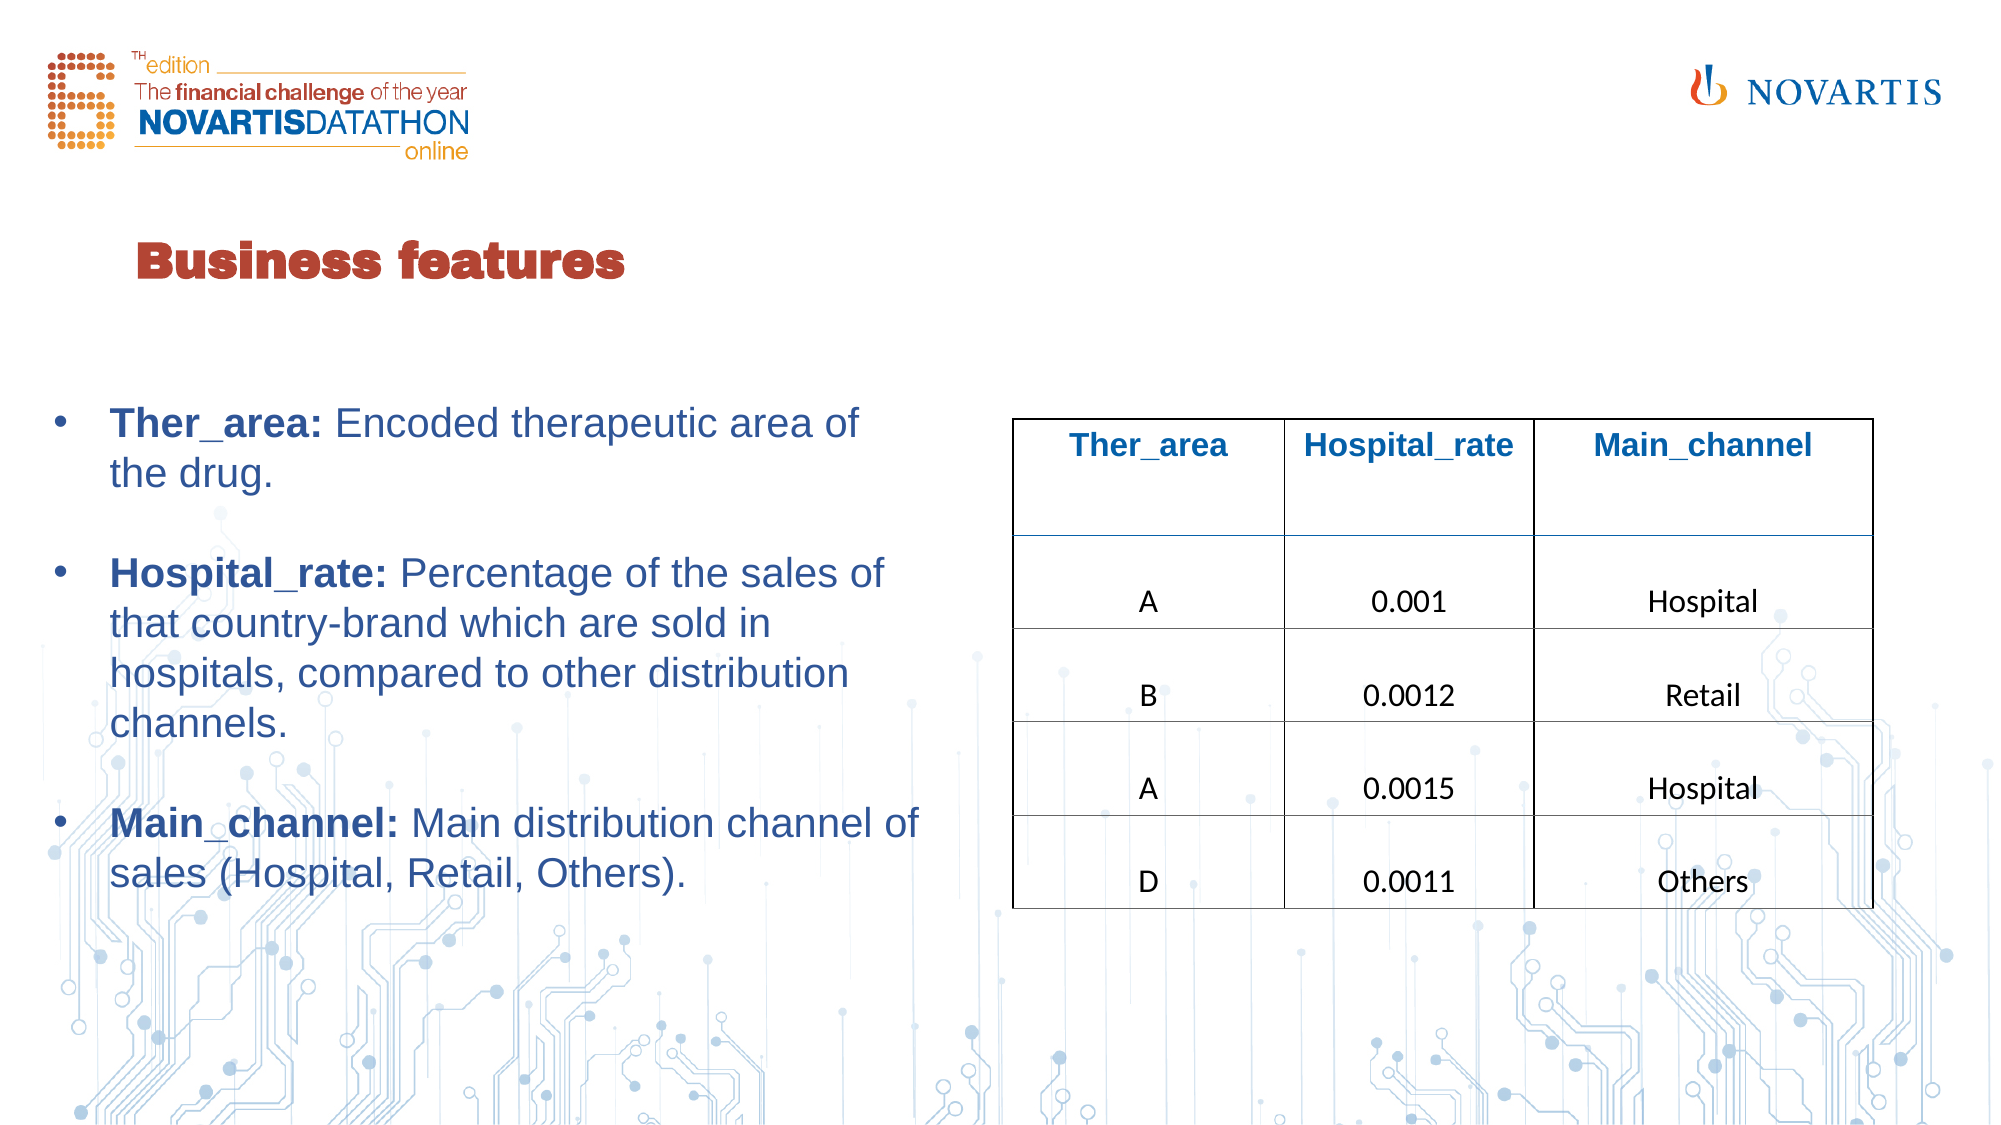

# Business features
Ther_area: Encoded therapeutic area of the drug.

Hospital_rate: Percentage of the sales of that country-brand which are sold in hospitals, compared to other distribution channels.

Main_channel: Main distribution channel of sales (Hospital, Retail, Others).
| Ther\_area | Hospital\_rate​ | Main\_channel |
| --- | --- | --- |
| A | 0.001 | Hospital |
| B | 0.0012 | Retail |
| A | 0.0015 | Hospital |
| D | 0.0011 | Others |